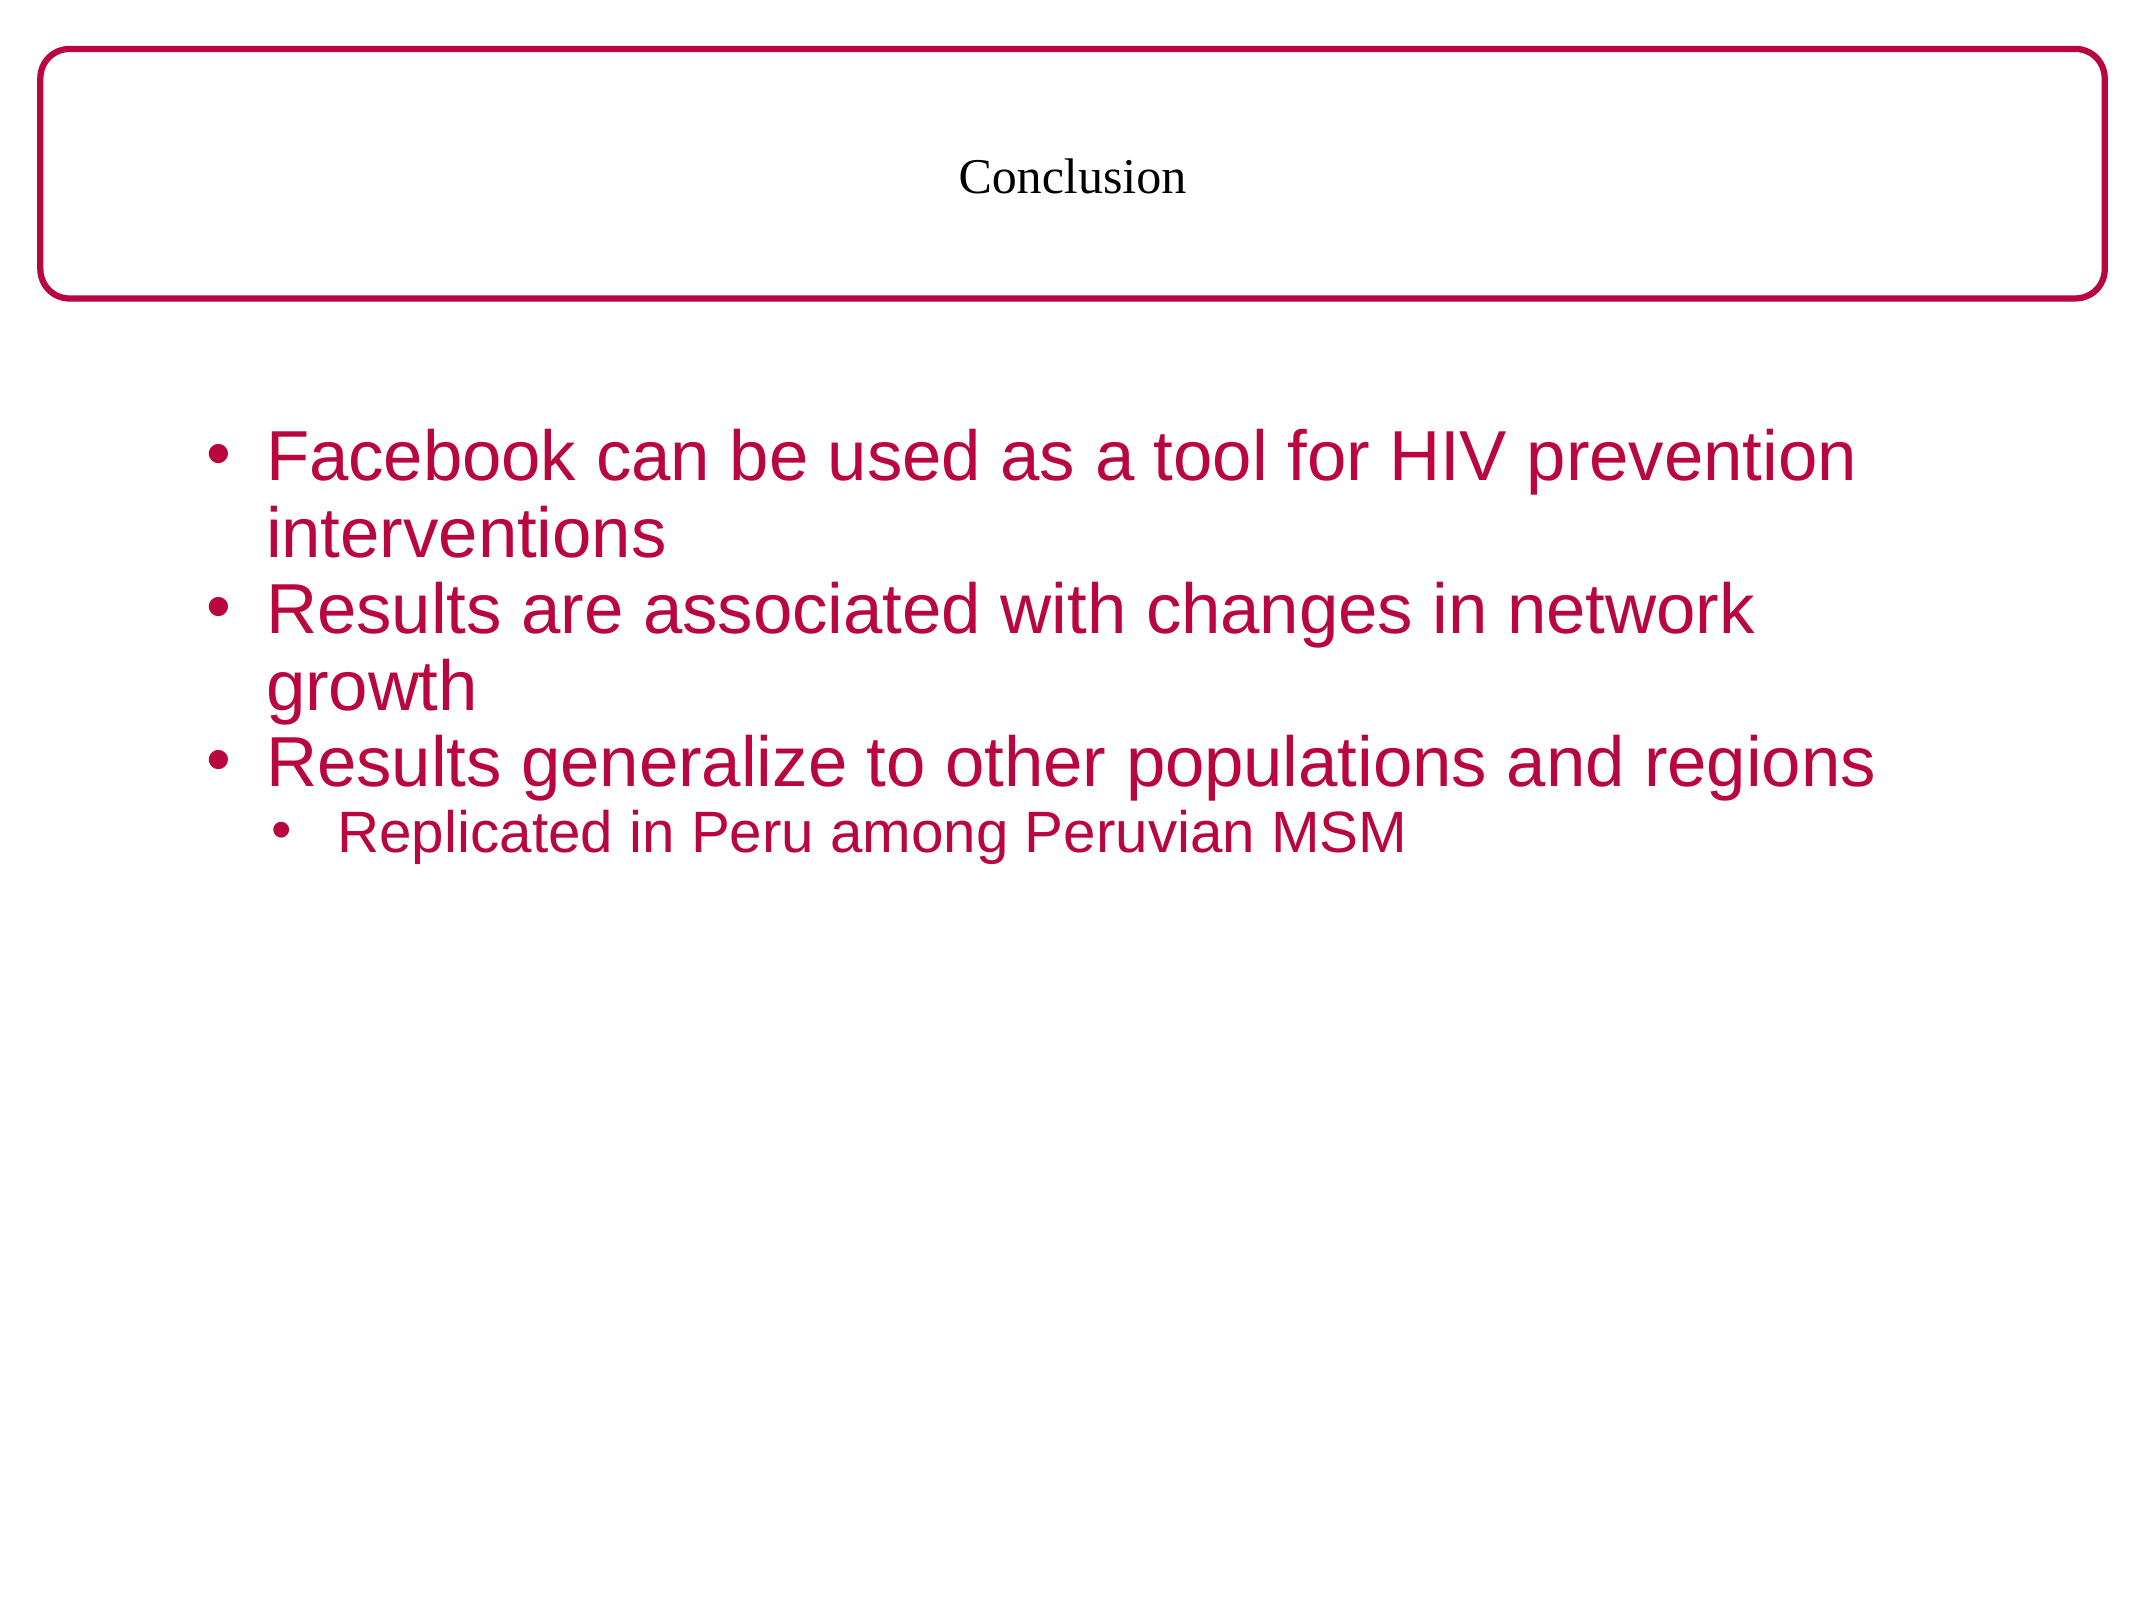

Conclusion
Facebook can be used as a tool for HIV prevention interventions
Results are associated with changes in network growth
Results generalize to other populations and regions
Replicated in Peru among Peruvian MSM